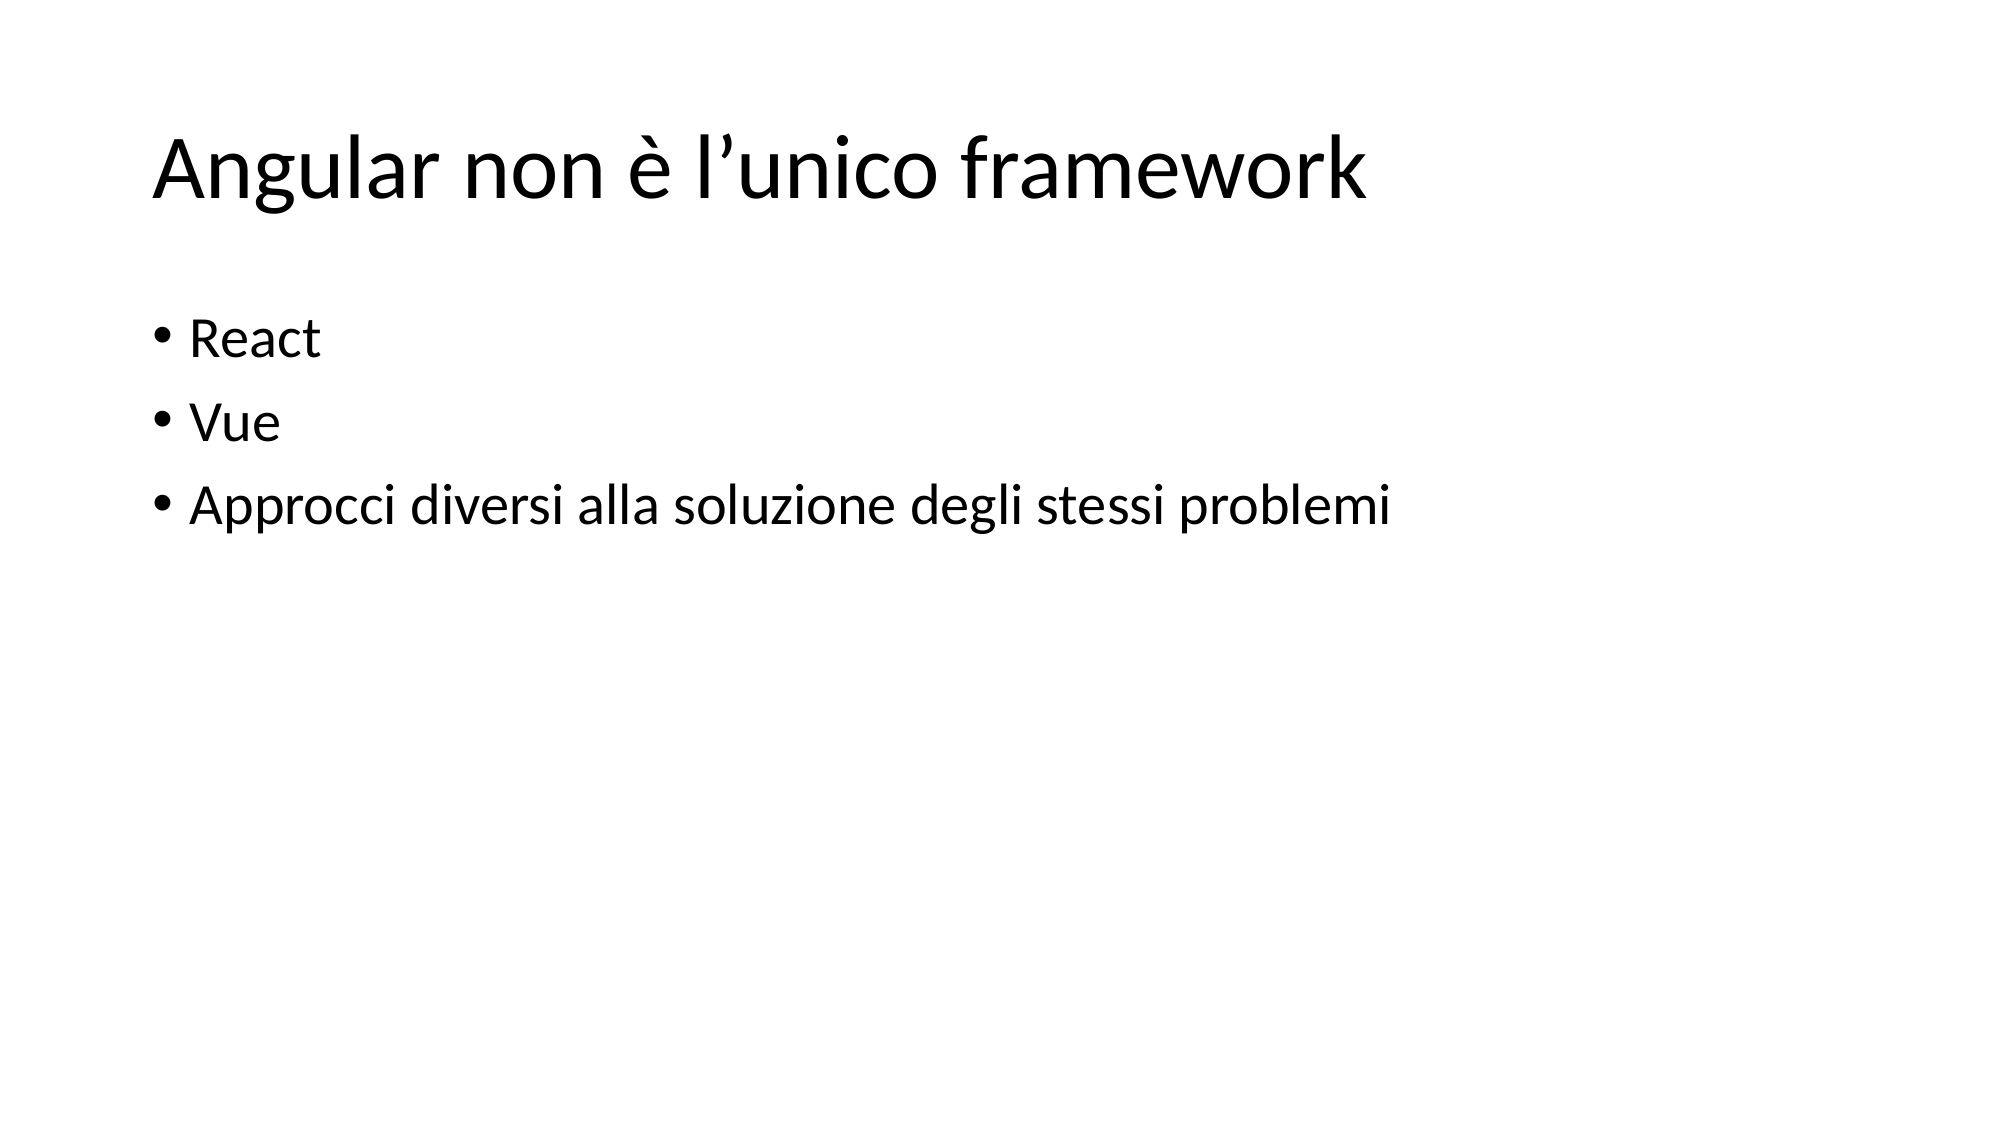

# Angular non è l’unico framework
React
Vue
Approcci diversi alla soluzione degli stessi problemi